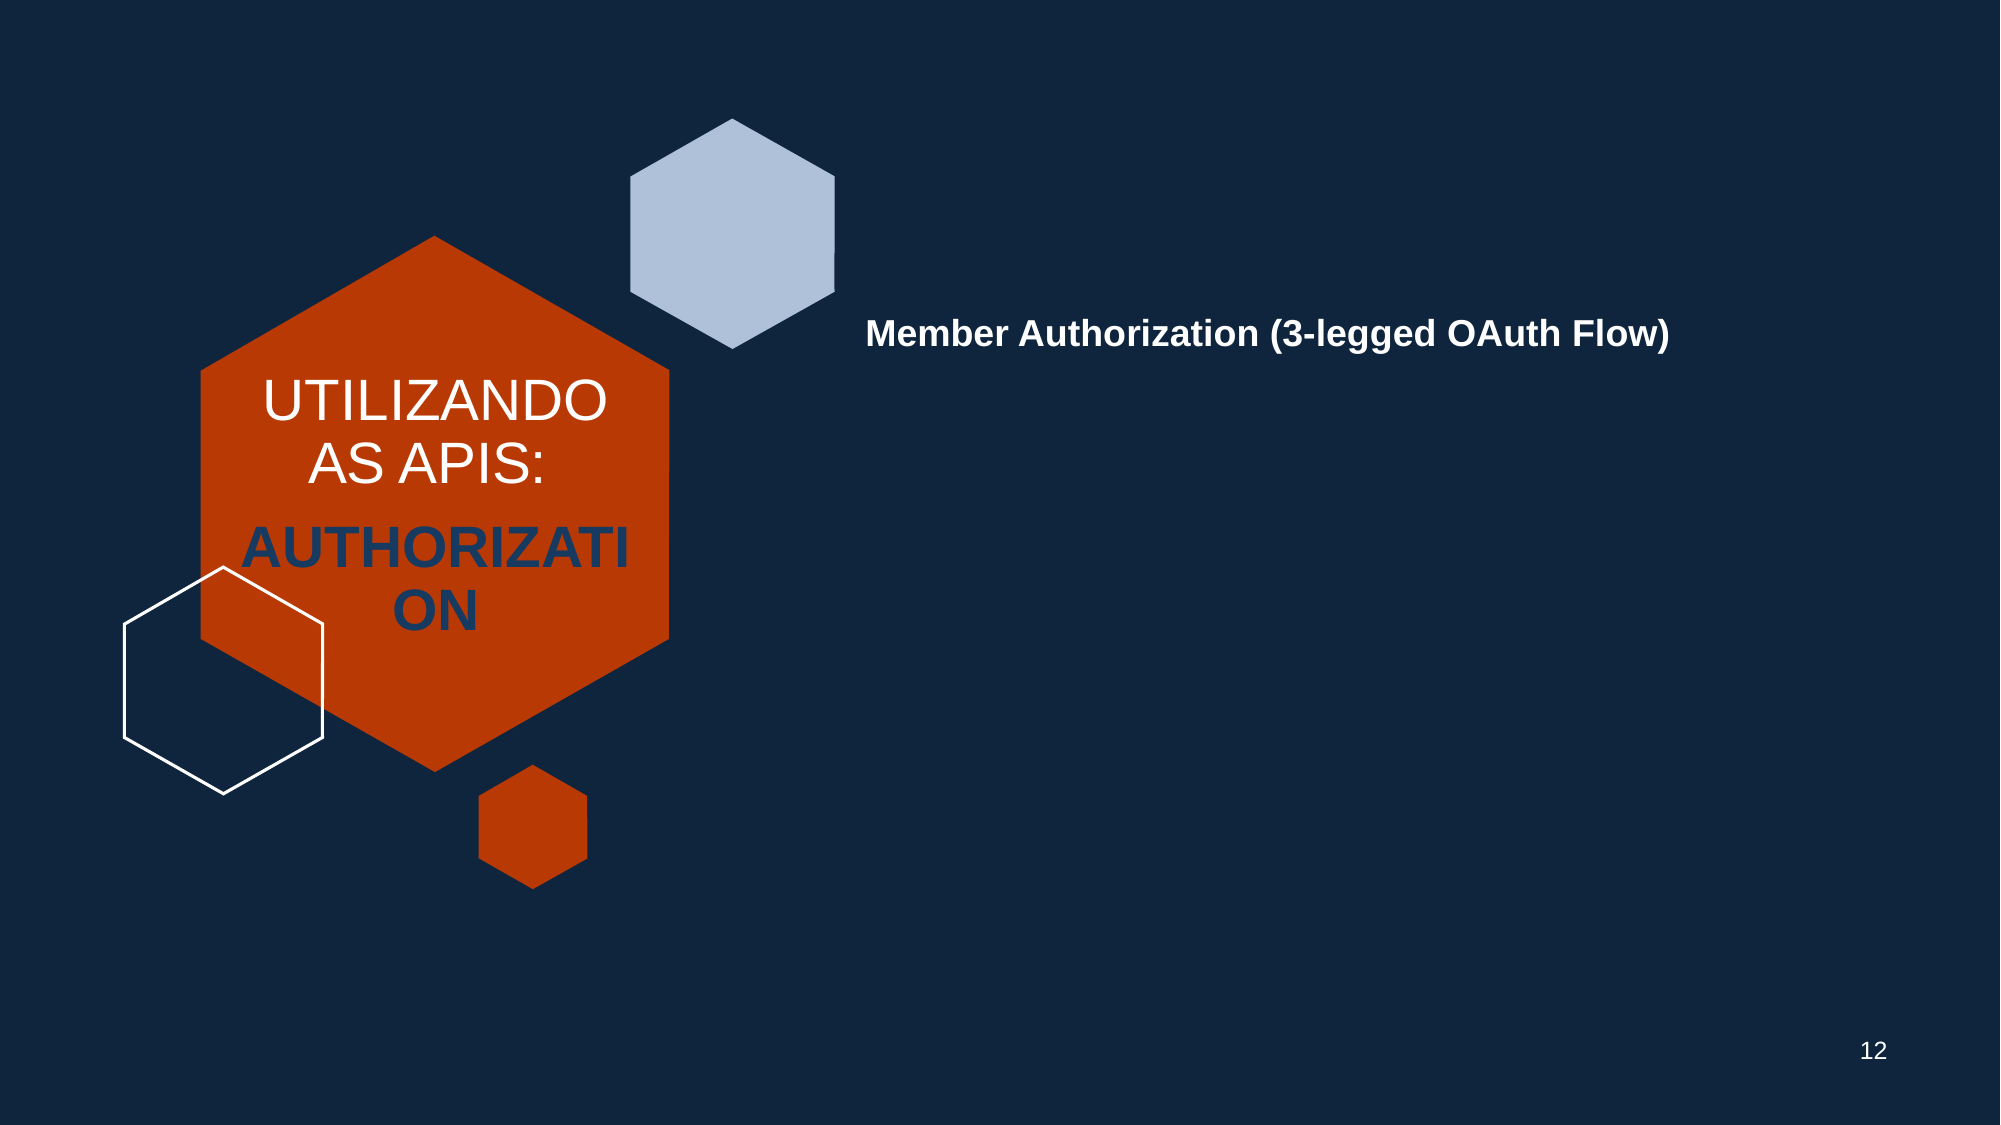

Member Authorization (3-legged OAuth Flow)
UTILIZANDO AS APIS:
AUTHORIZATION
12